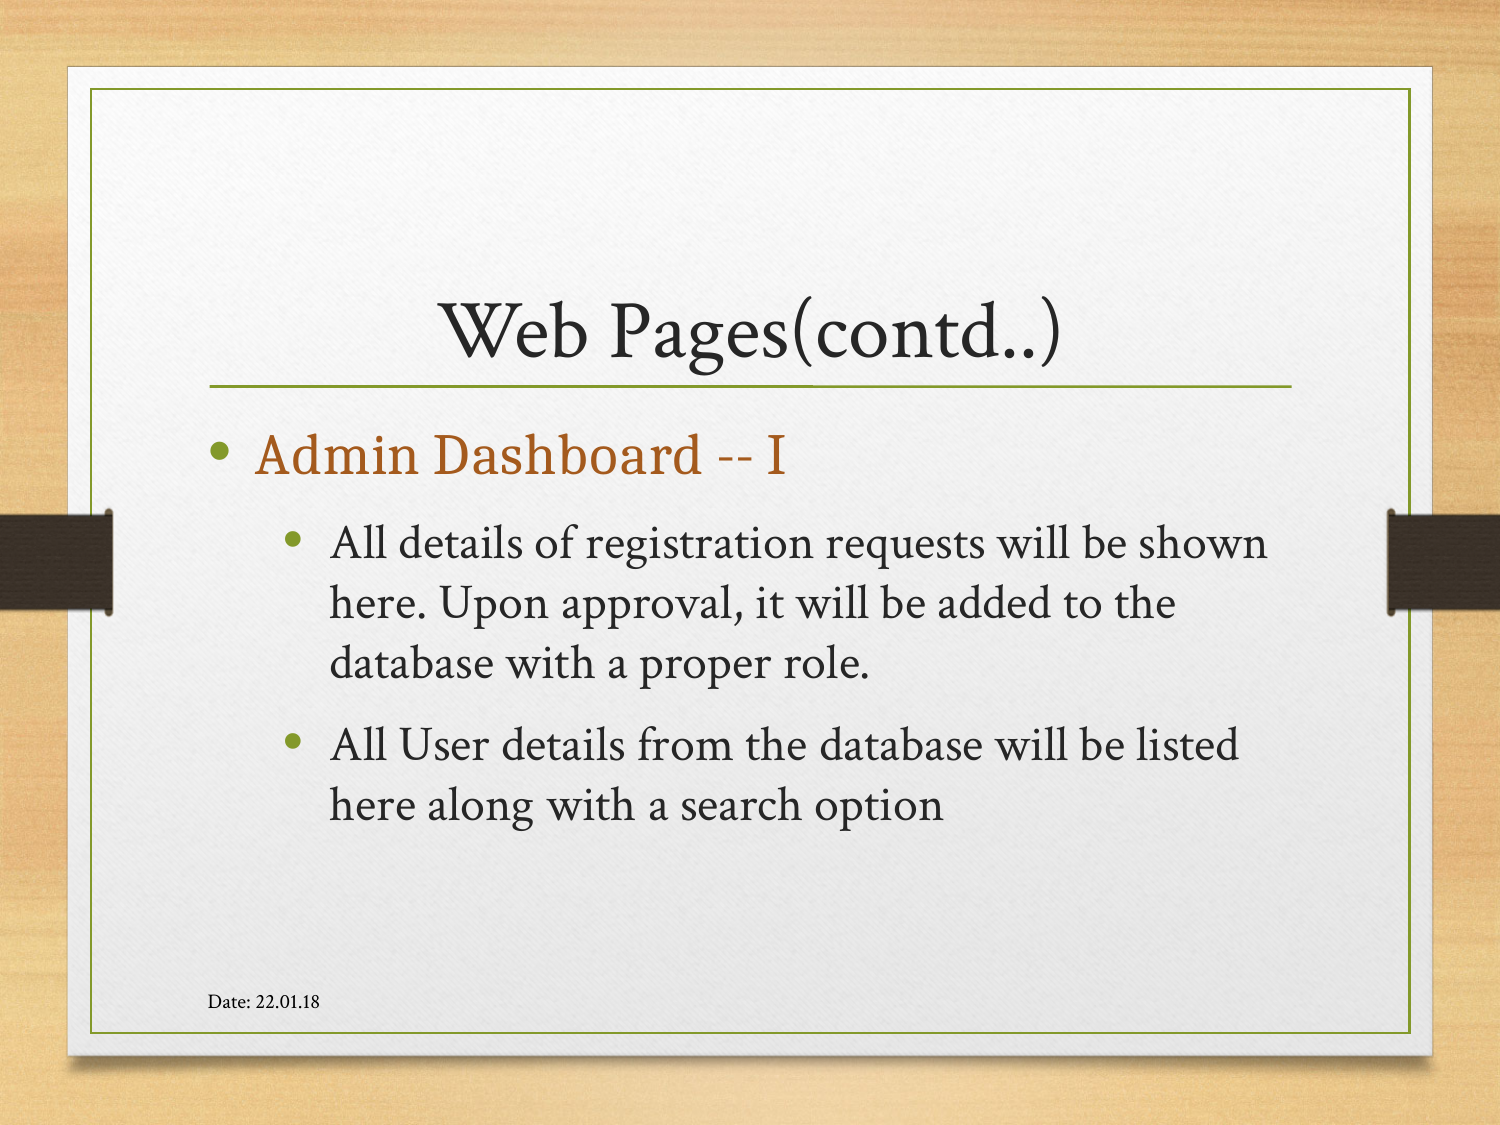

Web Pages(contd..)
Admin Dashboard -- I
All details of registration requests will be shown here. Upon approval, it will be added to the database with a proper role.
All User details from the database will be listed here along with a search option
Date: 22.01.18